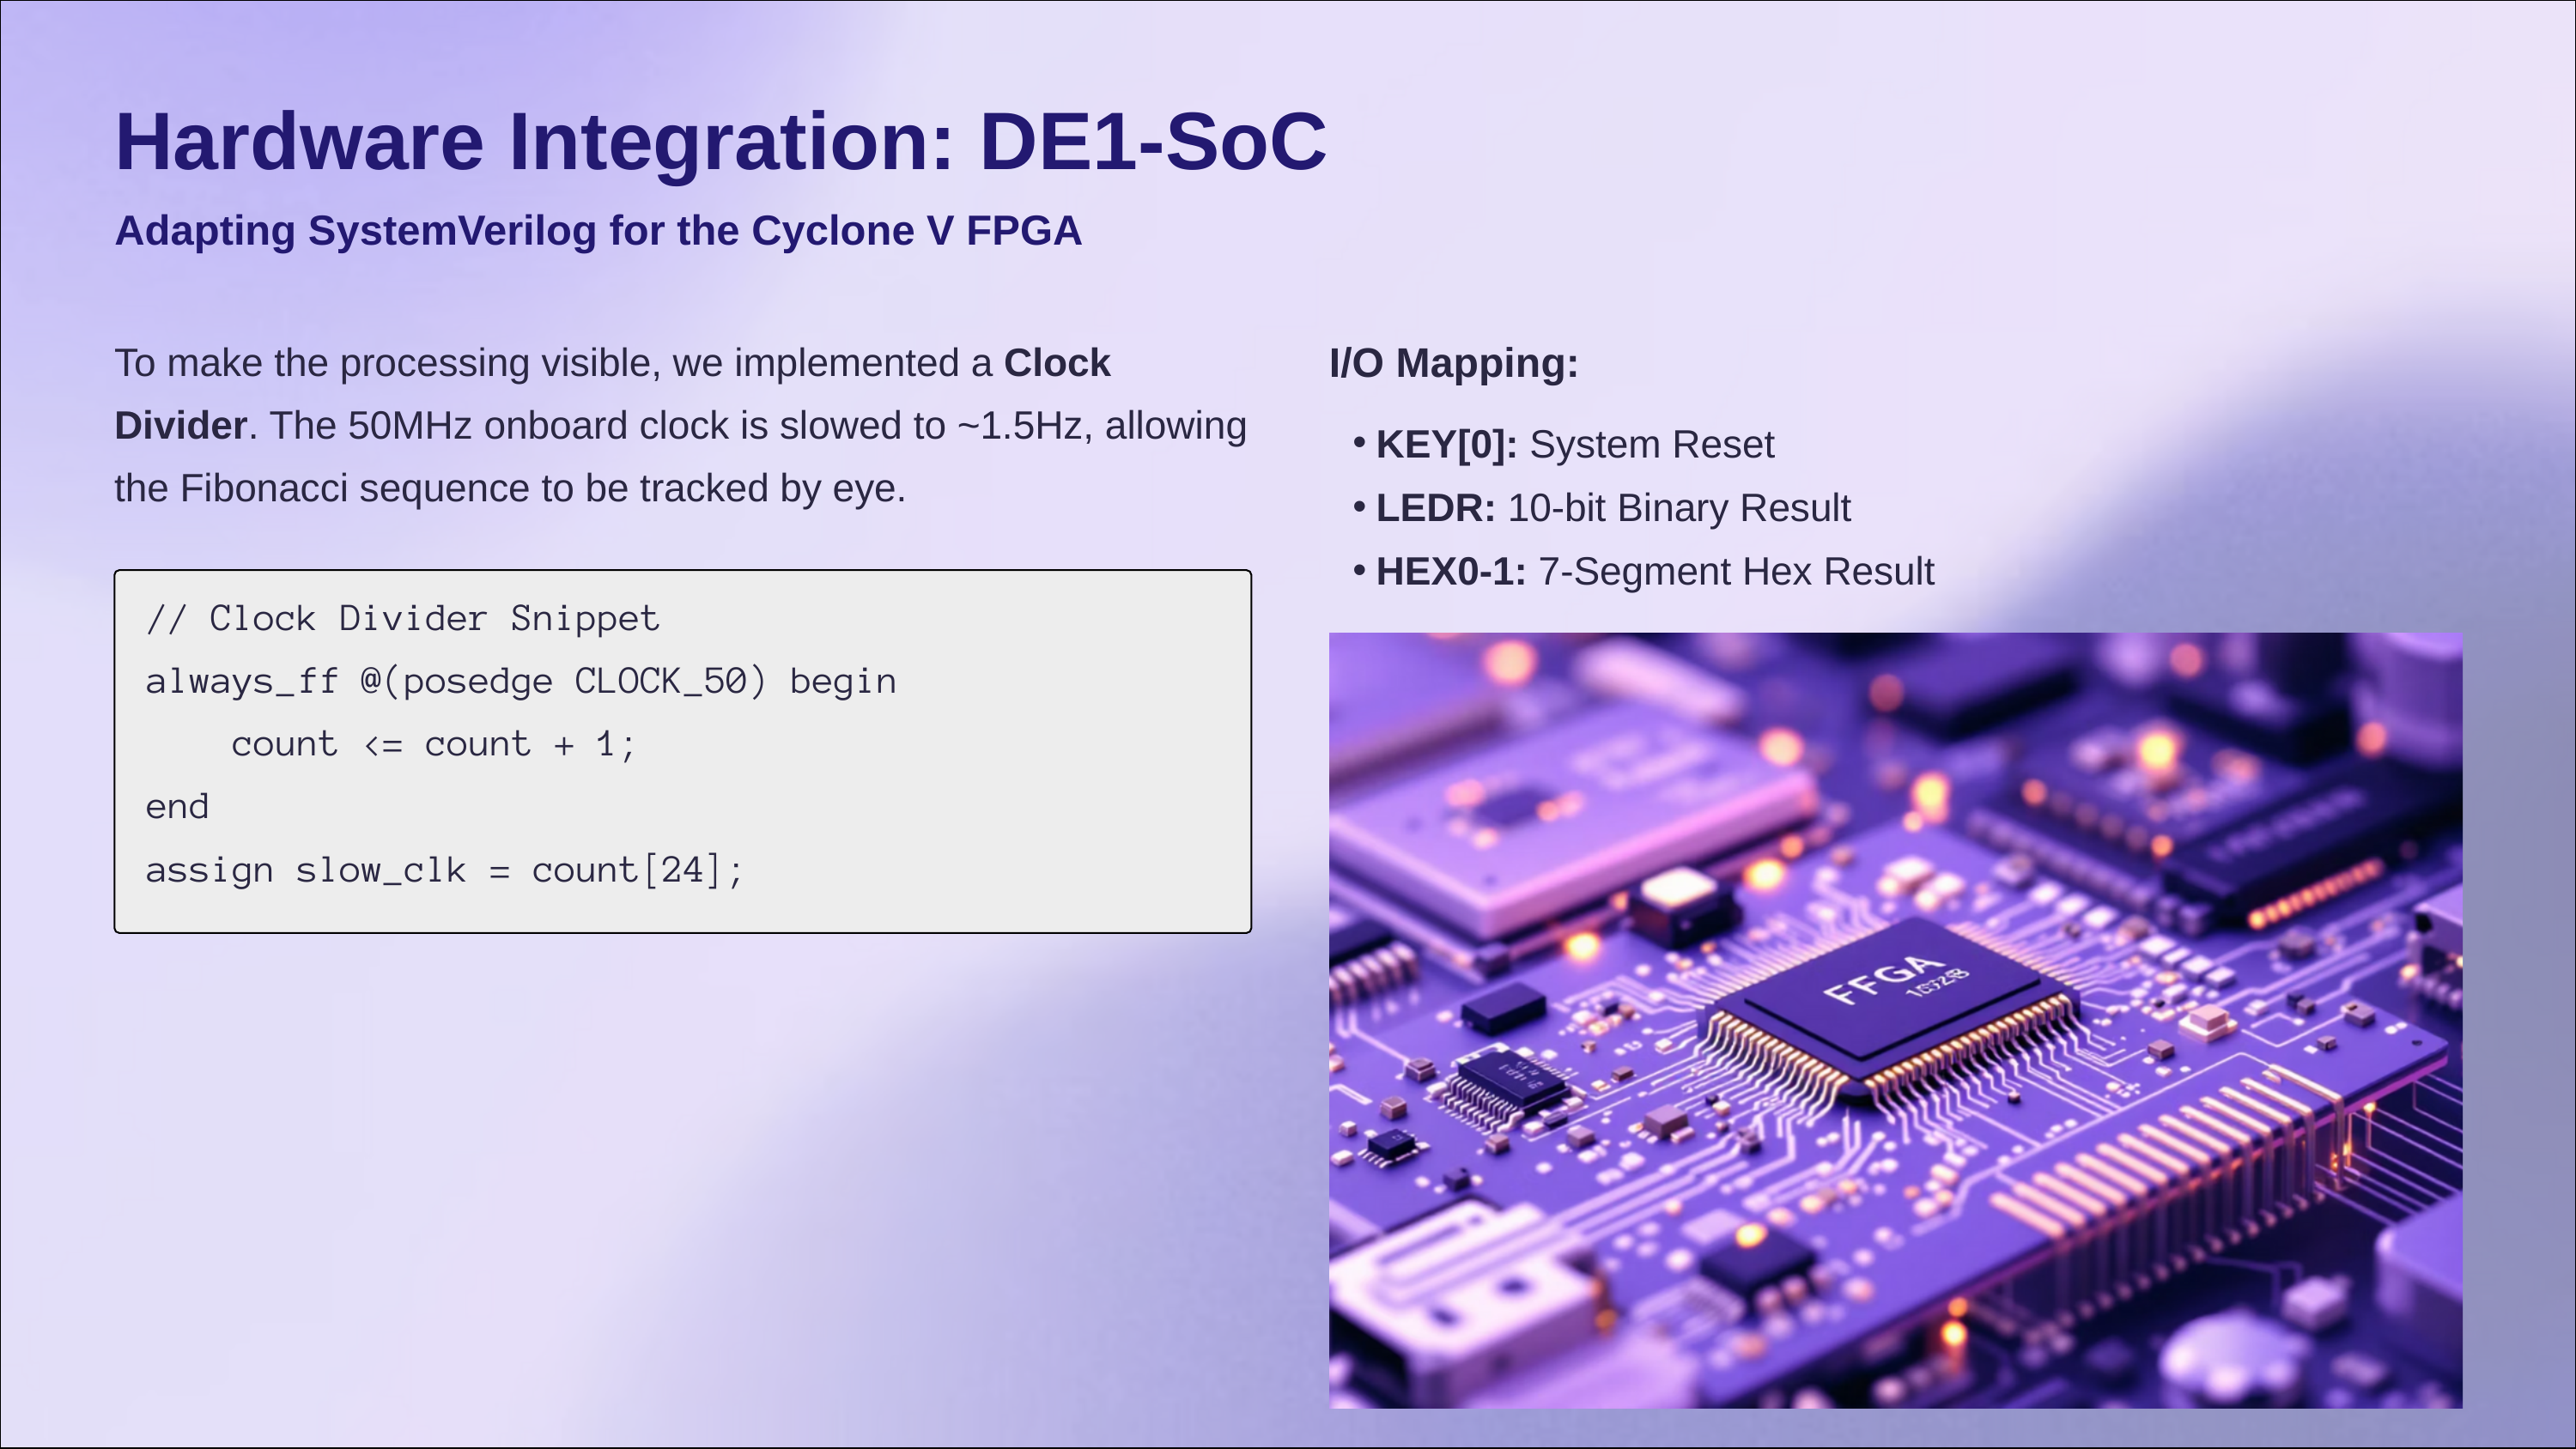

Hardware Integration: DE1-SoC
Adapting SystemVerilog for the Cyclone V FPGA
I/O Mapping:
To make the processing visible, we implemented a Clock Divider. The 50MHz onboard clock is slowed to ~1.5Hz, allowing the Fibonacci sequence to be tracked by eye.
KEY[0]: System Reset
LEDR: 10-bit Binary Result
HEX0-1: 7-Segment Hex Result

// Clock Divider Snippet
always_ff @(posedge CLOCK_50) begin
    count <= count + 1;
end
assign slow_clk = count[24];